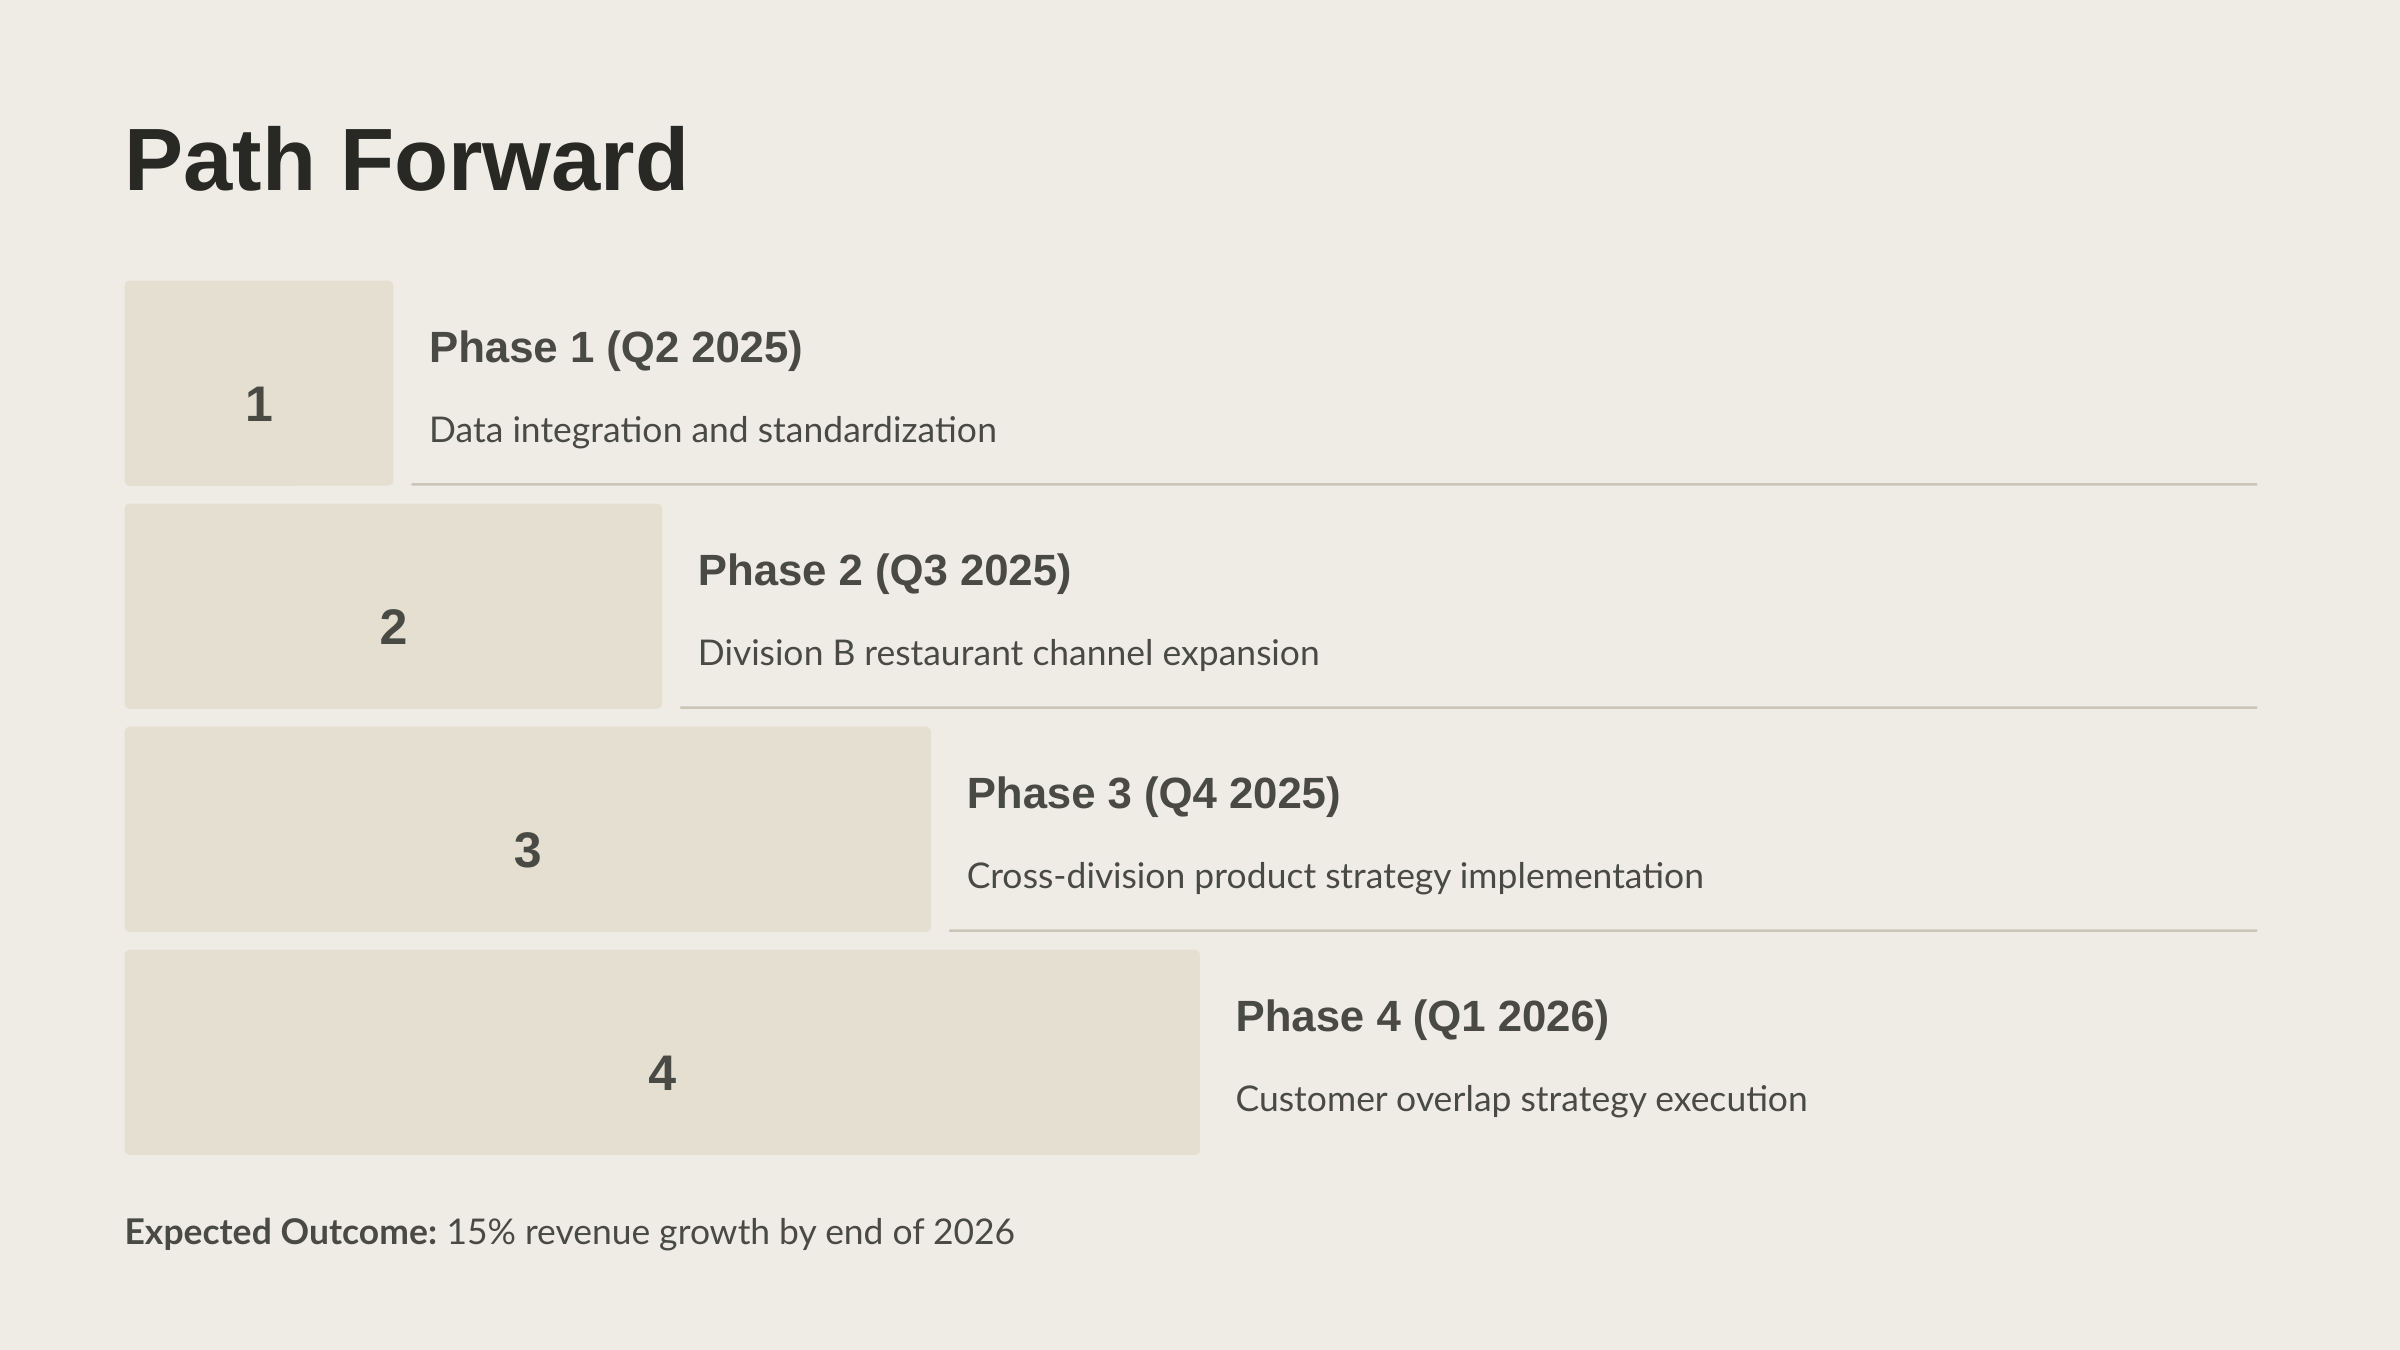

Path Forward

Phase 1 (Q2 2025)
1
Data integration and standardization

Phase 2 (Q3 2025)
2
Division B restaurant channel expansion

Phase 3 (Q4 2025)
3
Cross-division product strategy implementation

Phase 4 (Q1 2026)
4
Customer overlap strategy execution
Expected Outcome: 15% revenue growth by end of 2026